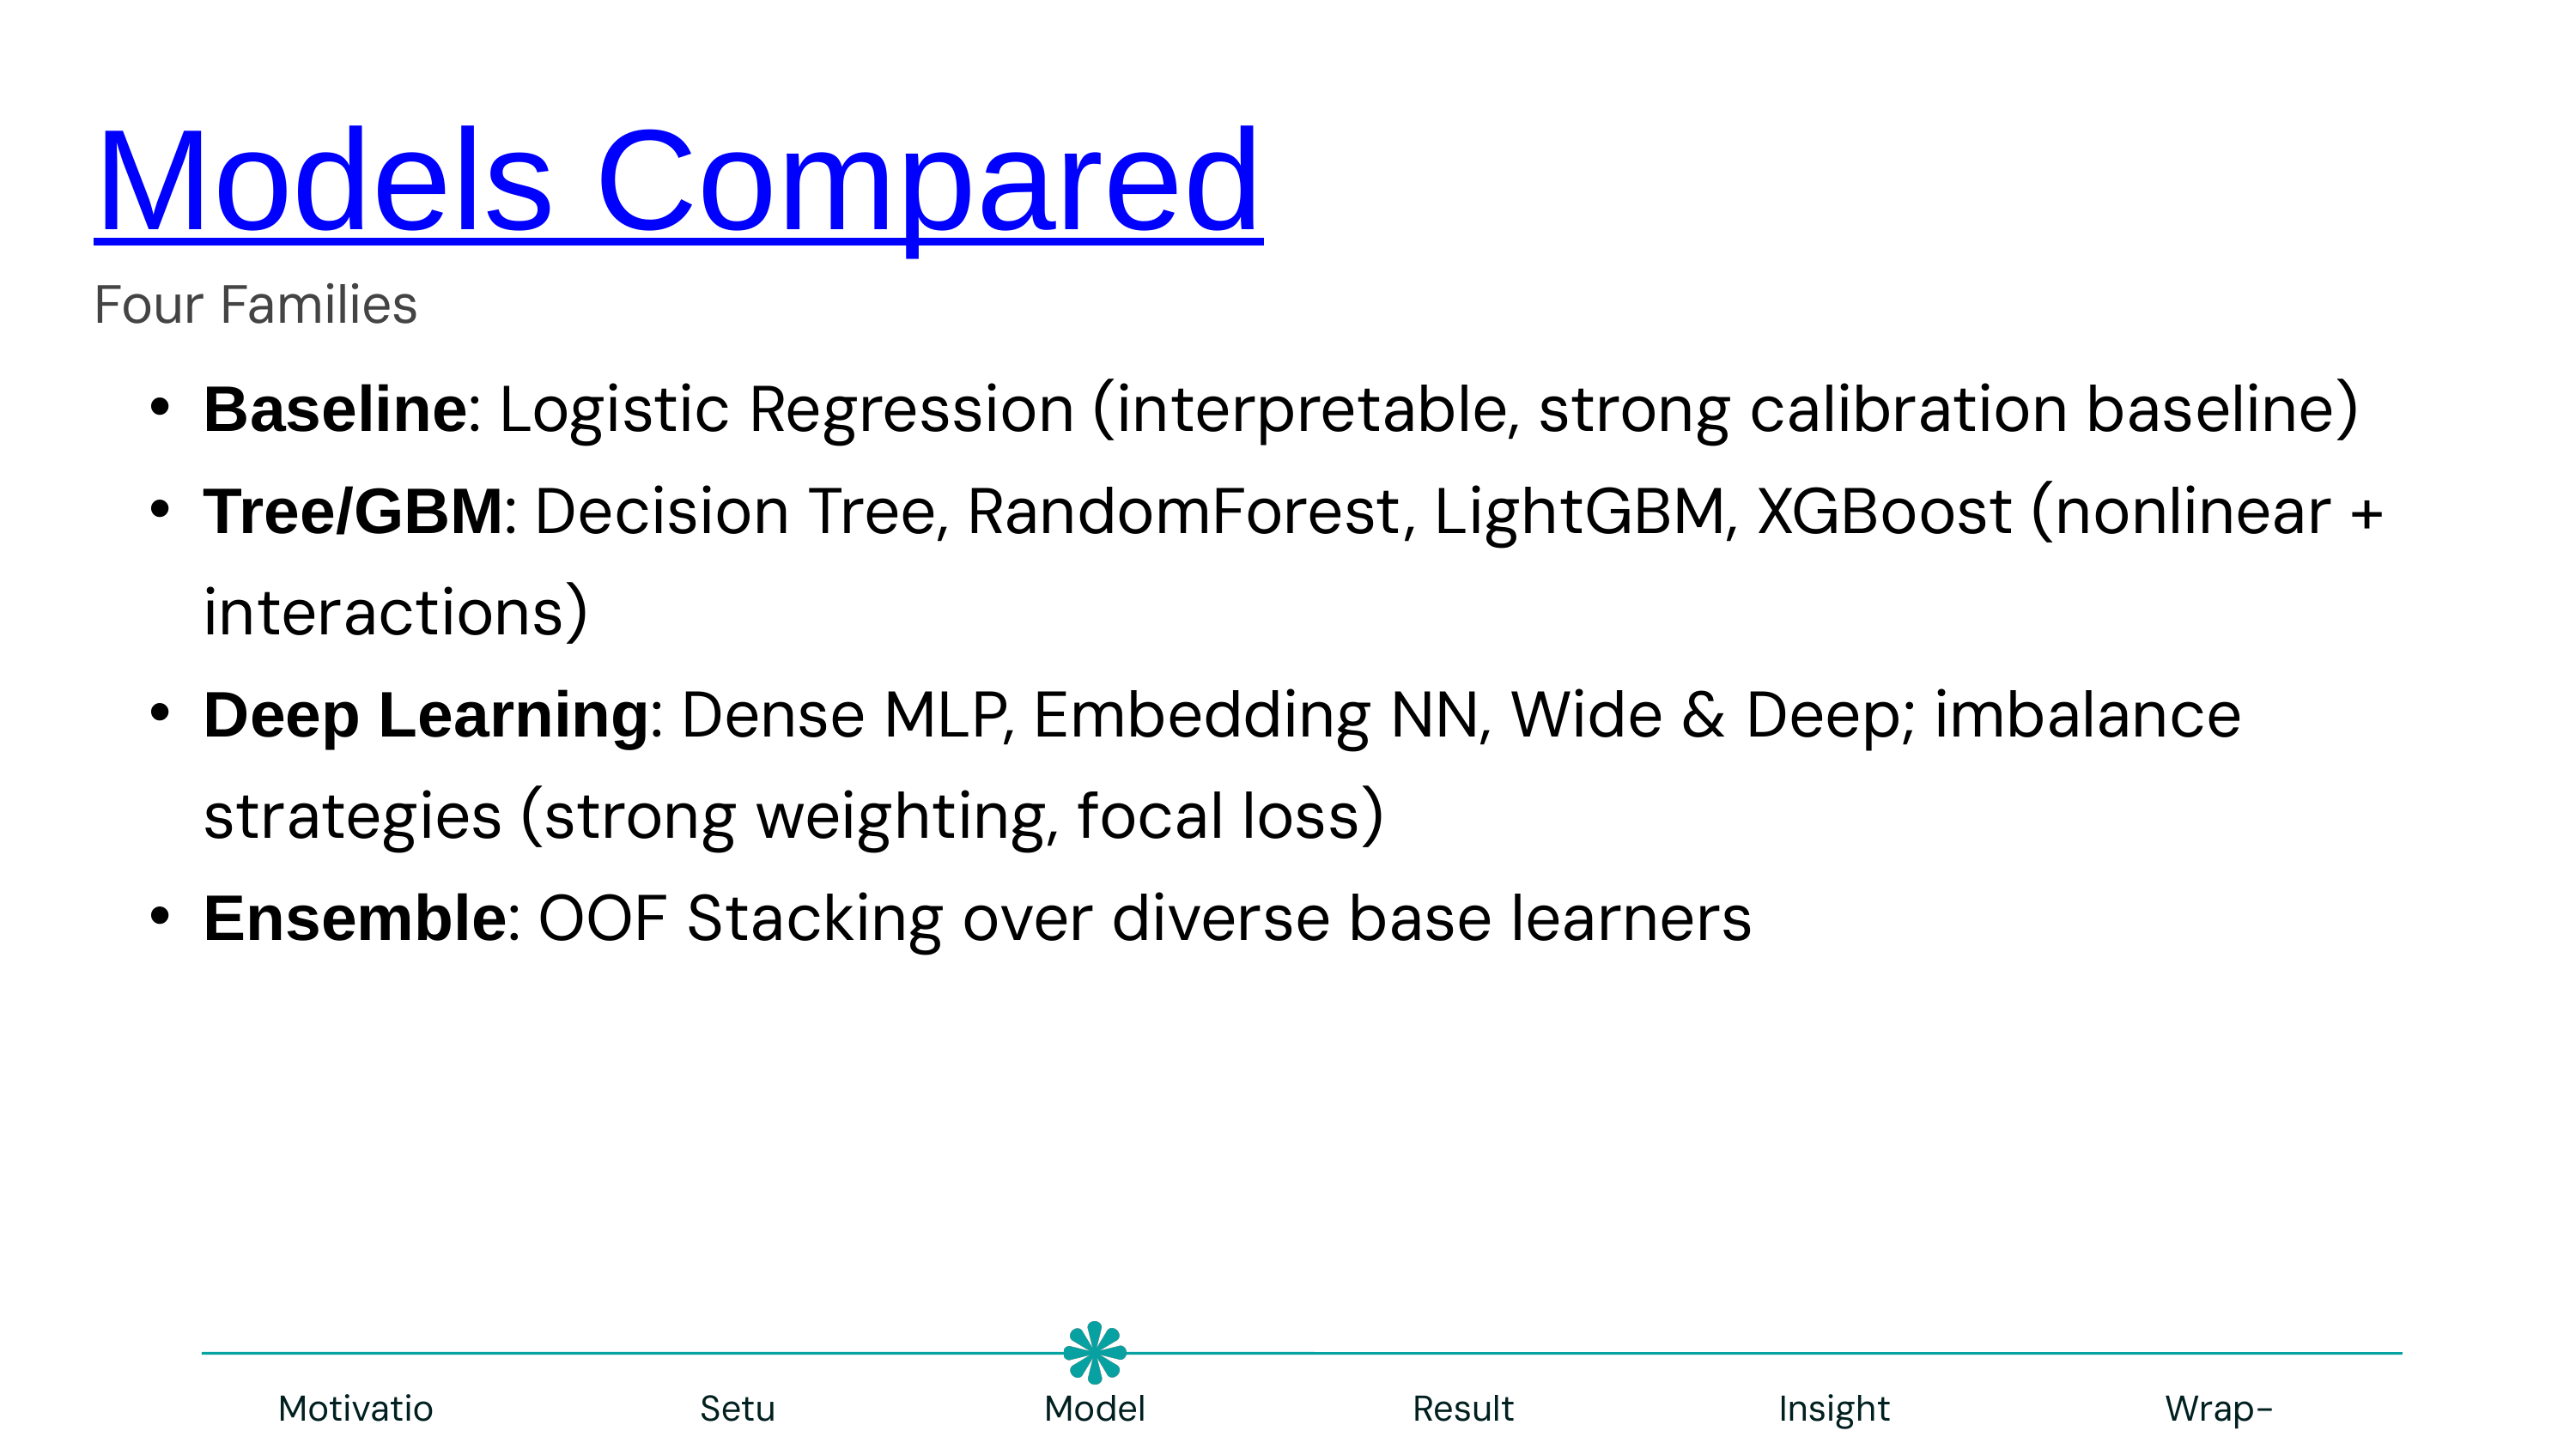

Models Compared
Four Families
Baseline: Logistic Regression (interpretable, strong calibration baseline)
Tree/GBM: Decision Tree, RandomForest, LightGBM, XGBoost (nonlinear + interactions)
Deep Learning: Dense MLP, Embedding NN, Wide & Deep; imbalance strategies (strong weighting, focal loss)
Ensemble: OOF Stacking over diverse base learners

Motivation
Setup
Models
Results
Insights
Wrap-up